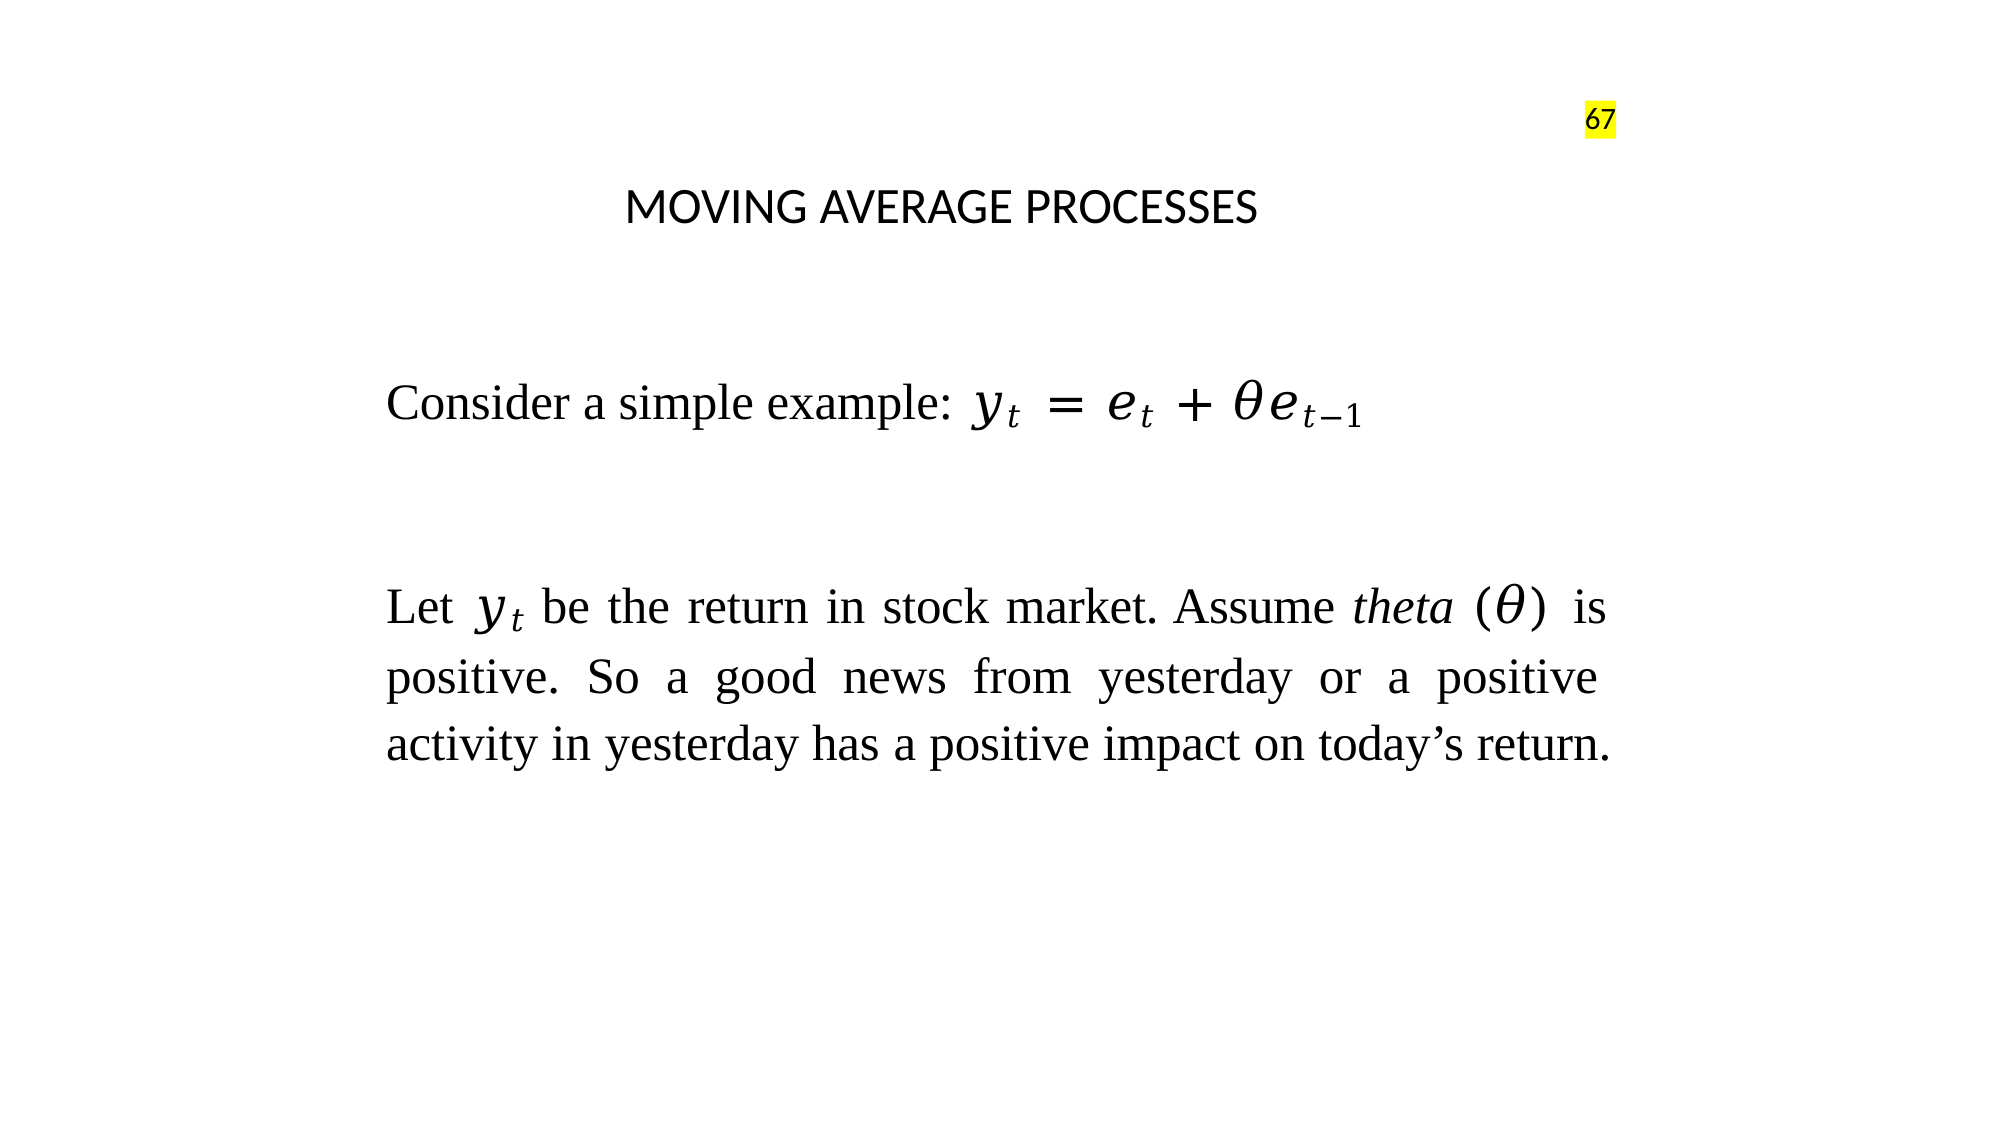

67

# MOVING AVERAGE PROCESSES
Consider a simple example: 𝑦𝑡 = 𝑒𝑡 + 𝜃𝑒𝑡−1

Let 𝑦𝑡 be the return in stock market. Assume theta (𝜃) is  positive. So a good news from yesterday or a positive  activity in yesterday has a positive impact on today’s return.